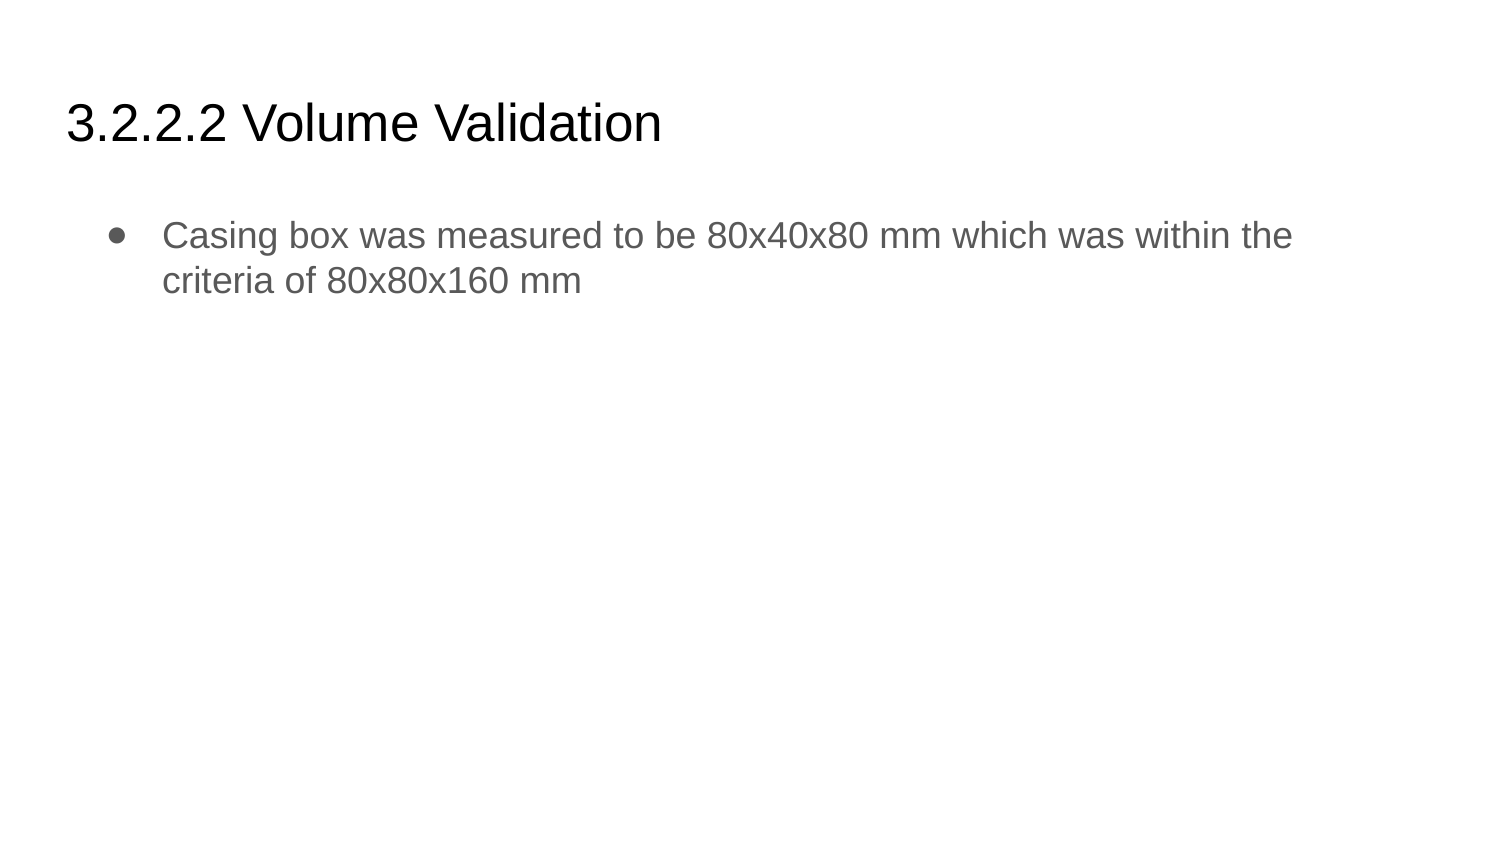

# 3.2.2.2 Volume Validation

Casing box was measured to be 80x40x80 mm which was within the criteria of 80x80x160 mm